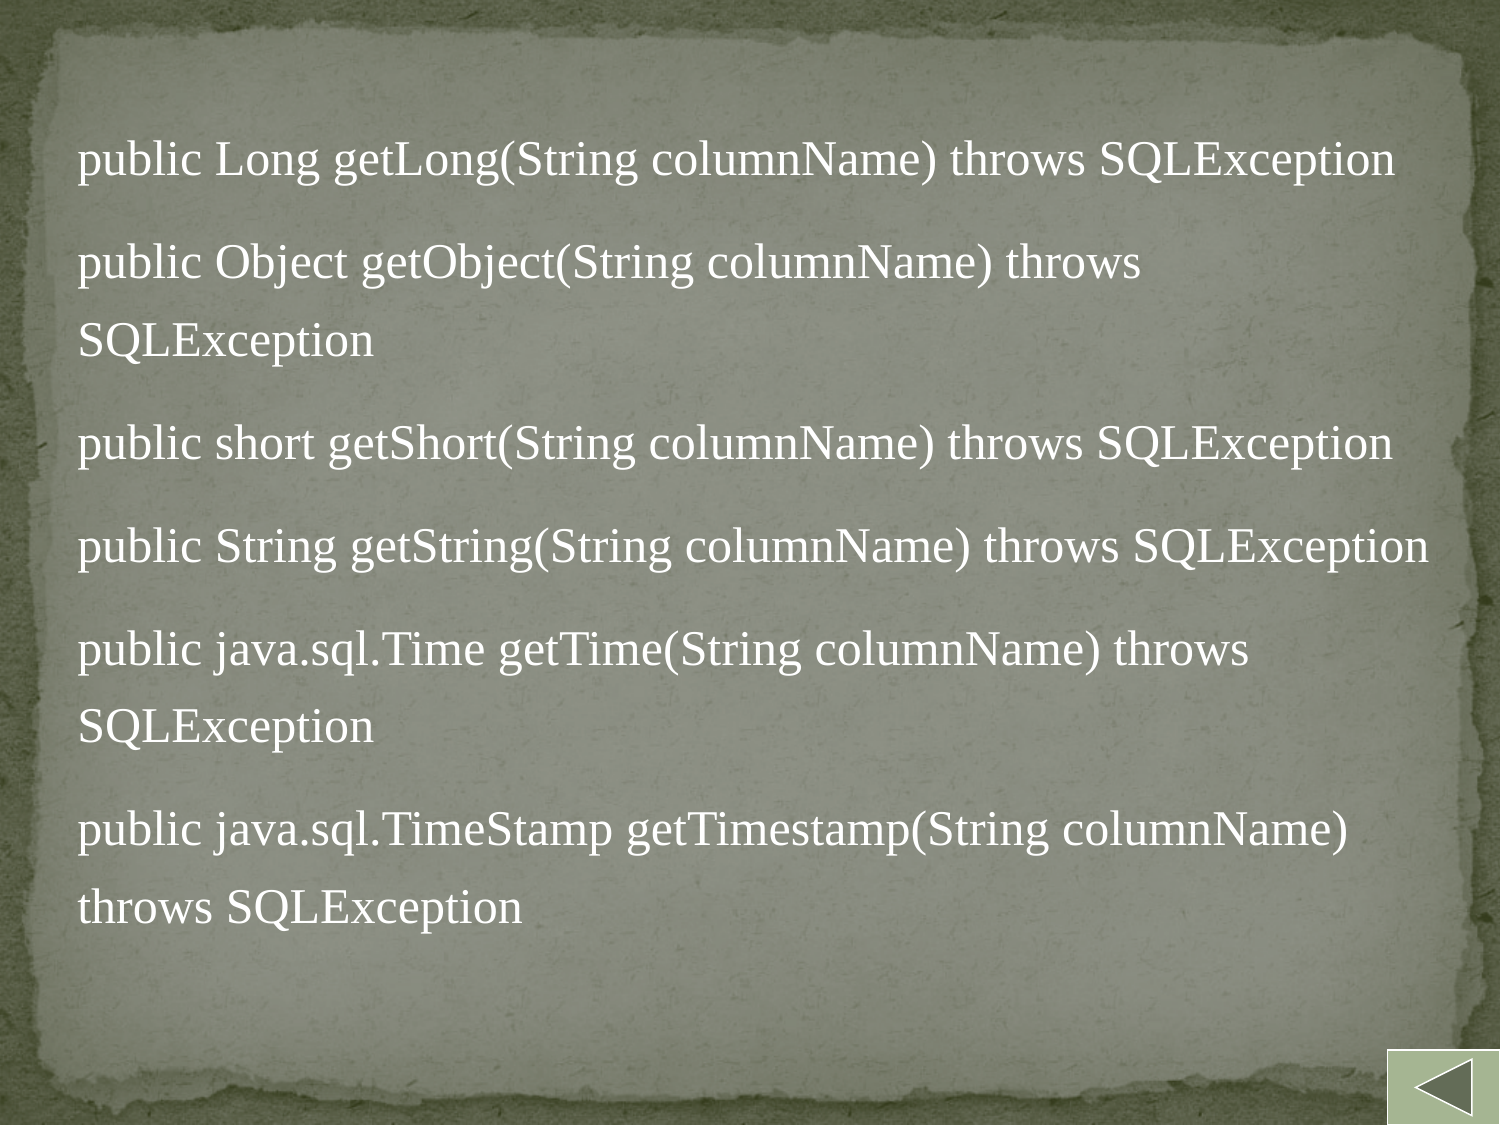

public Long getLong(String columnName) throws SQLException
public Object getObject(String columnName) throws SQLException
public short getShort(String columnName) throws SQLException
public String getString(String columnName) throws SQLException
public java.sql.Time getTime(String columnName) throws SQLException
public java.sql.TimeStamp getTimestamp(String columnName) throws SQLException